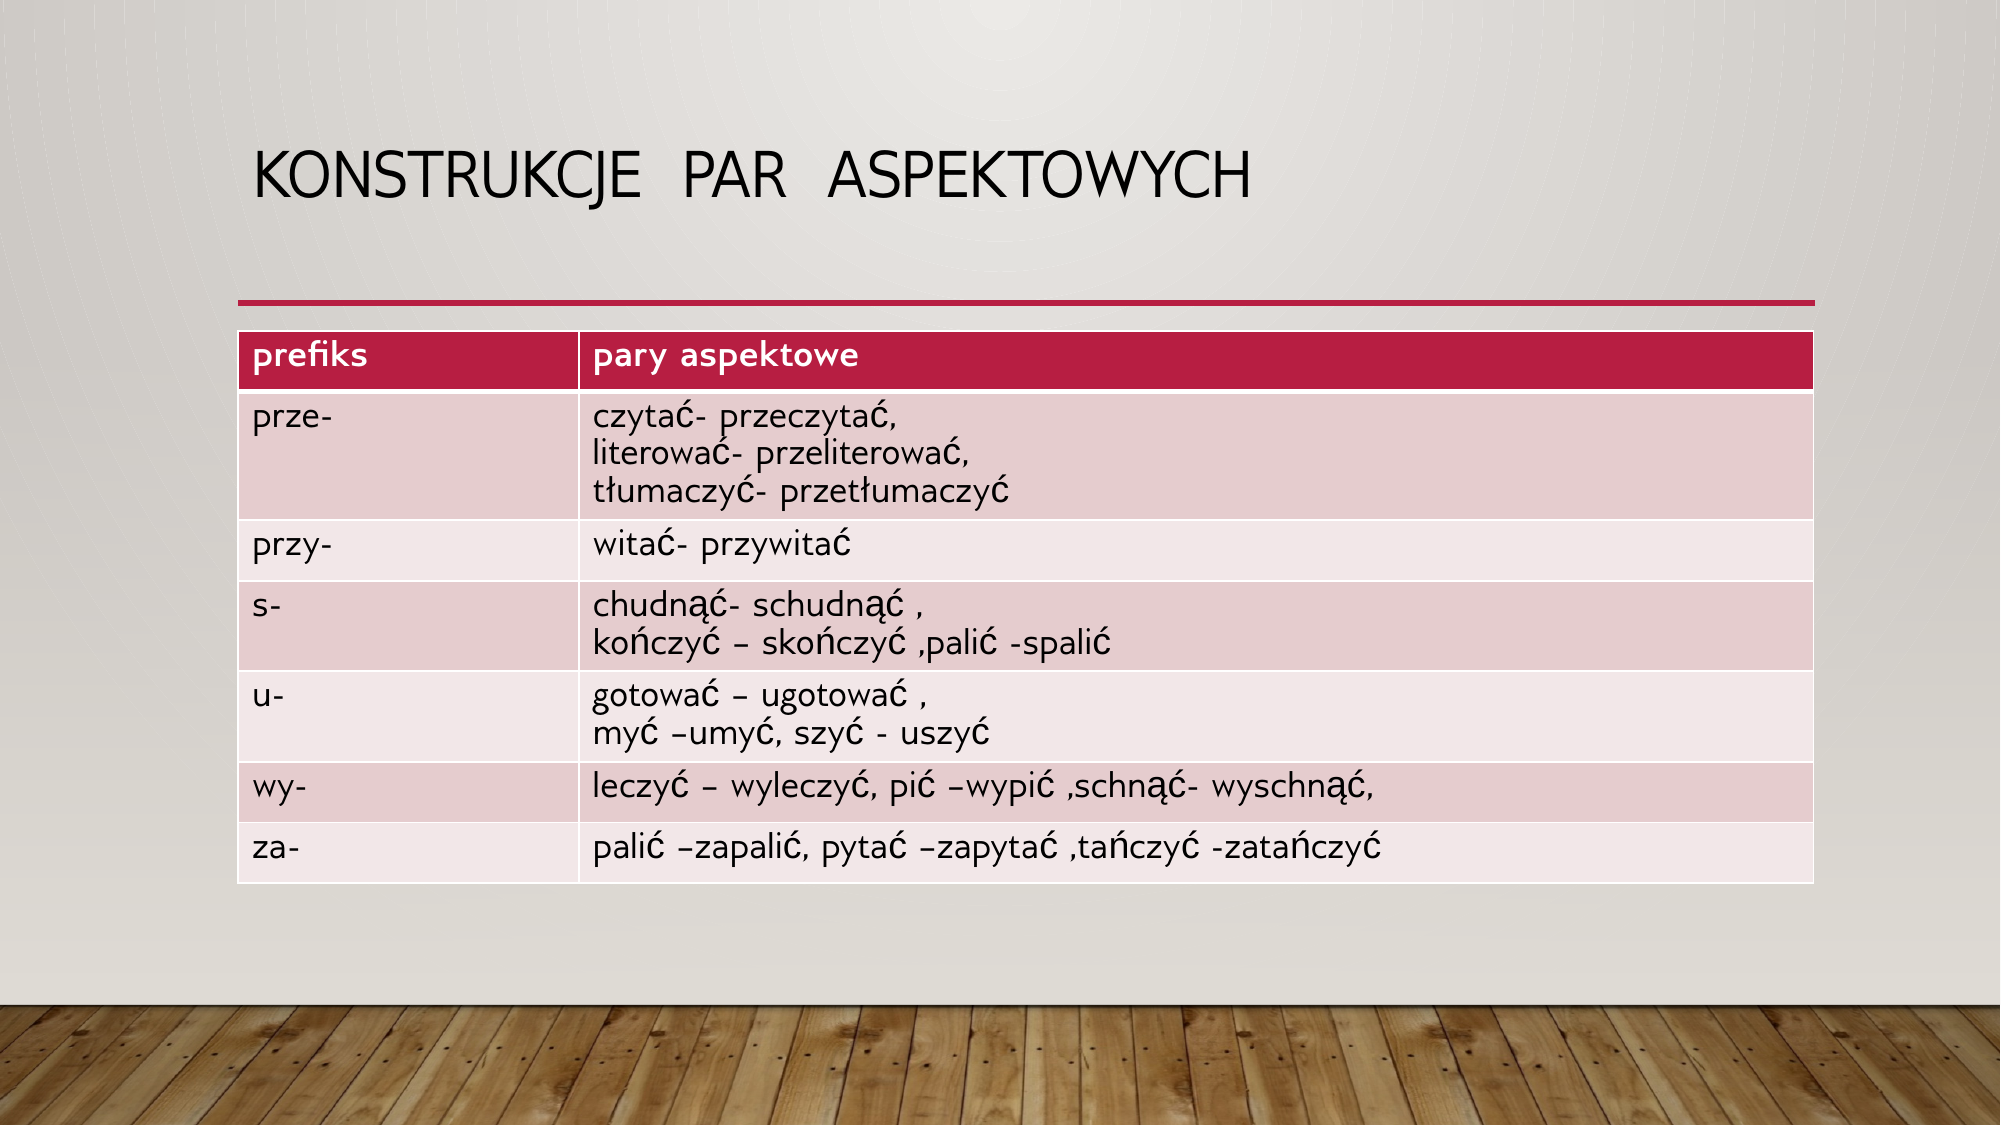

# Konstrukcje  par  aspektowych
| prefiks | pary aspektowe |
| --- | --- |
| prze- | czytać- przeczytać, literować- przeliterować, tłumaczyć- przetłumaczyć |
| przy- | witać- przywitać |
| s- | chudnąć- schudnąć , kończyć – skończyć ,palić -spalić |
| u- | gotować – ugotować , myć –umyć, szyć - uszyć |
| wy- | leczyć – wyleczyć, pić –wypić ,schnąć- wyschnąć, |
| za- | palić –zapalić, pytać –zapytać ,tańczyć -zatańczyć |